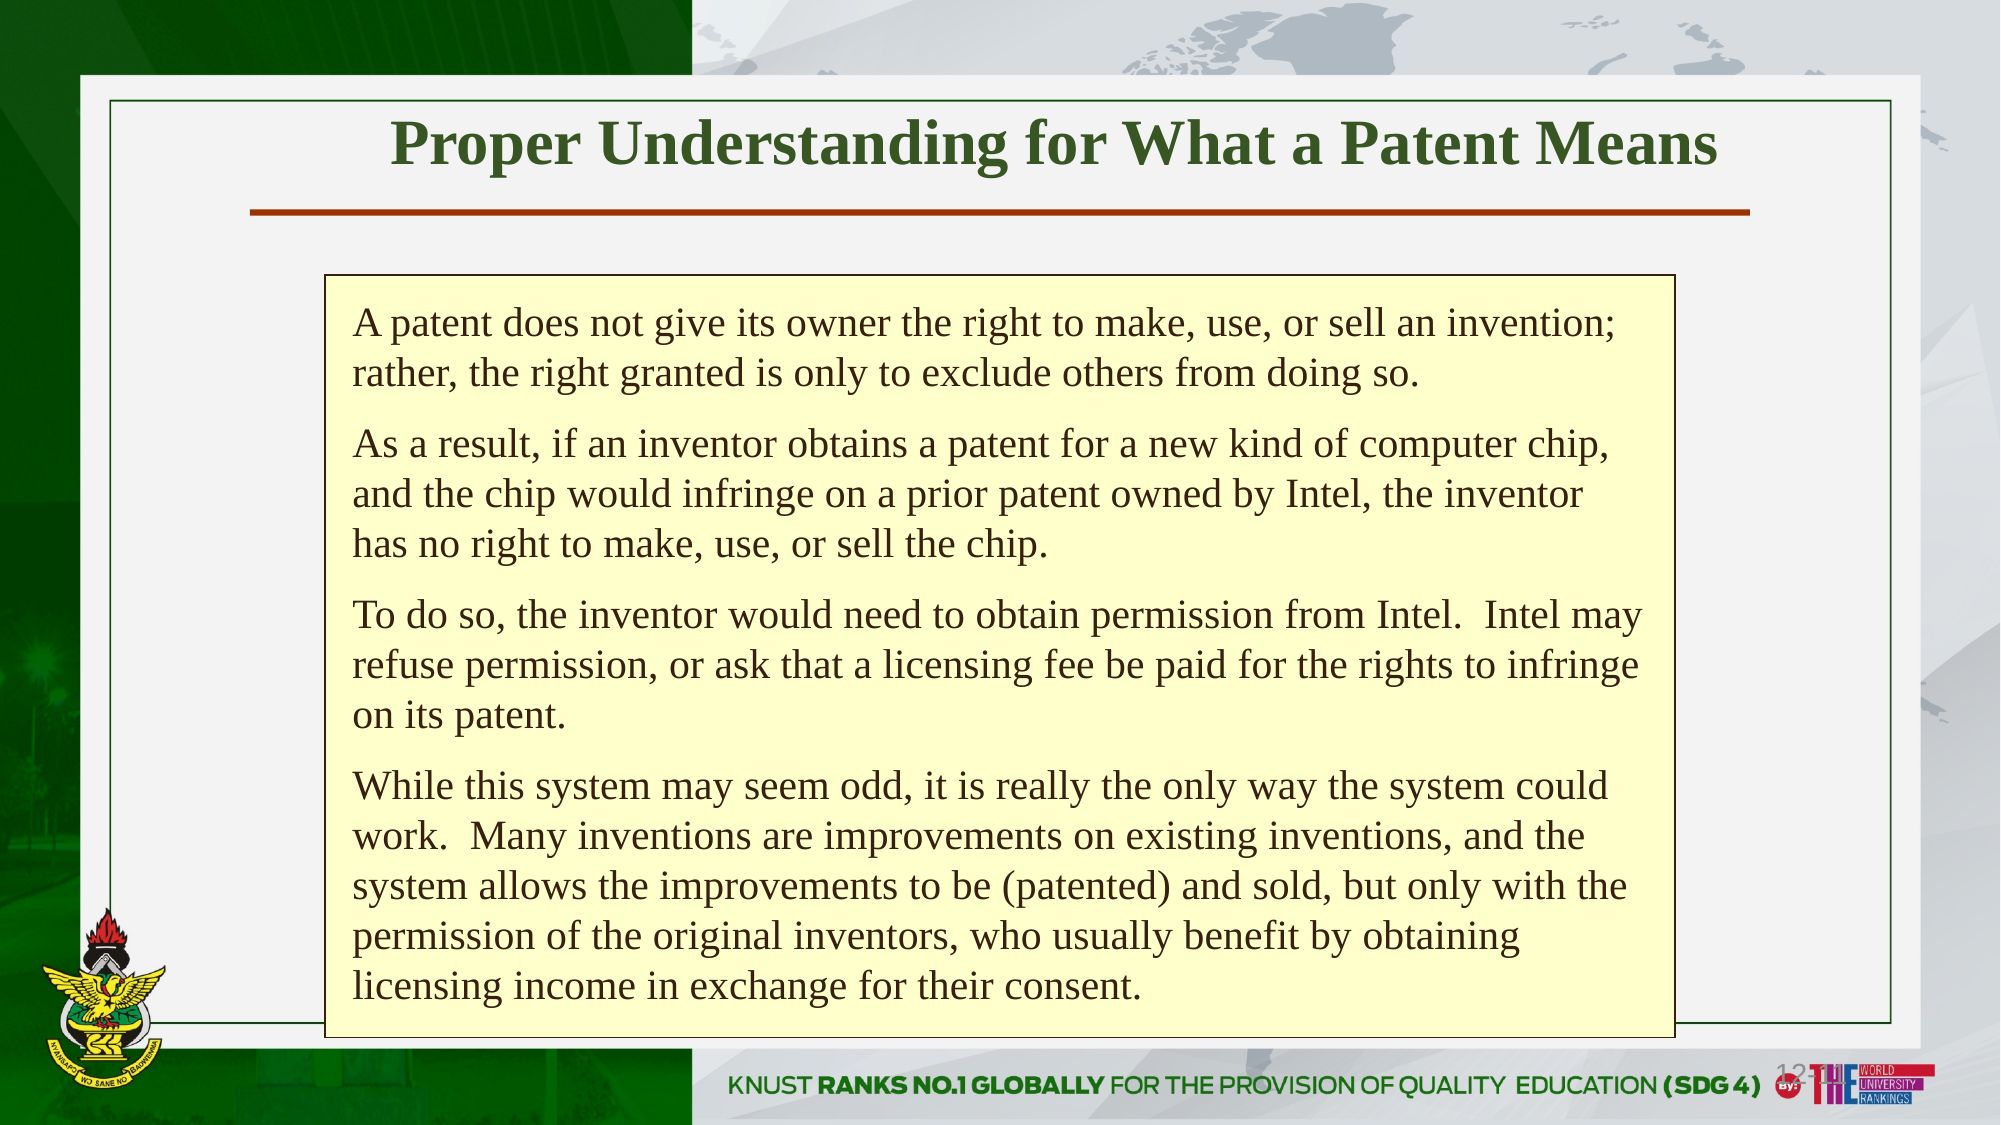

# Proper Understanding for What a Patent Means

A patent does not give its owner the right to make, use, or sell an invention; rather, the right granted is only to exclude others from doing so.
As a result, if an inventor obtains a patent for a new kind of computer chip, and the chip would infringe on a prior patent owned by Intel, the inventor has no right to make, use, or sell the chip.
To do so, the inventor would need to obtain permission from Intel.  Intel may refuse permission, or ask that a licensing fee be paid for the rights to infringe on its patent.
While this system may seem odd, it is really the only way the system could work.  Many inventions are improvements on existing inventions, and the system allows the improvements to be (patented) and sold, but only with the permission of the original inventors, who usually benefit by obtaining licensing income in exchange for their consent.
12-11